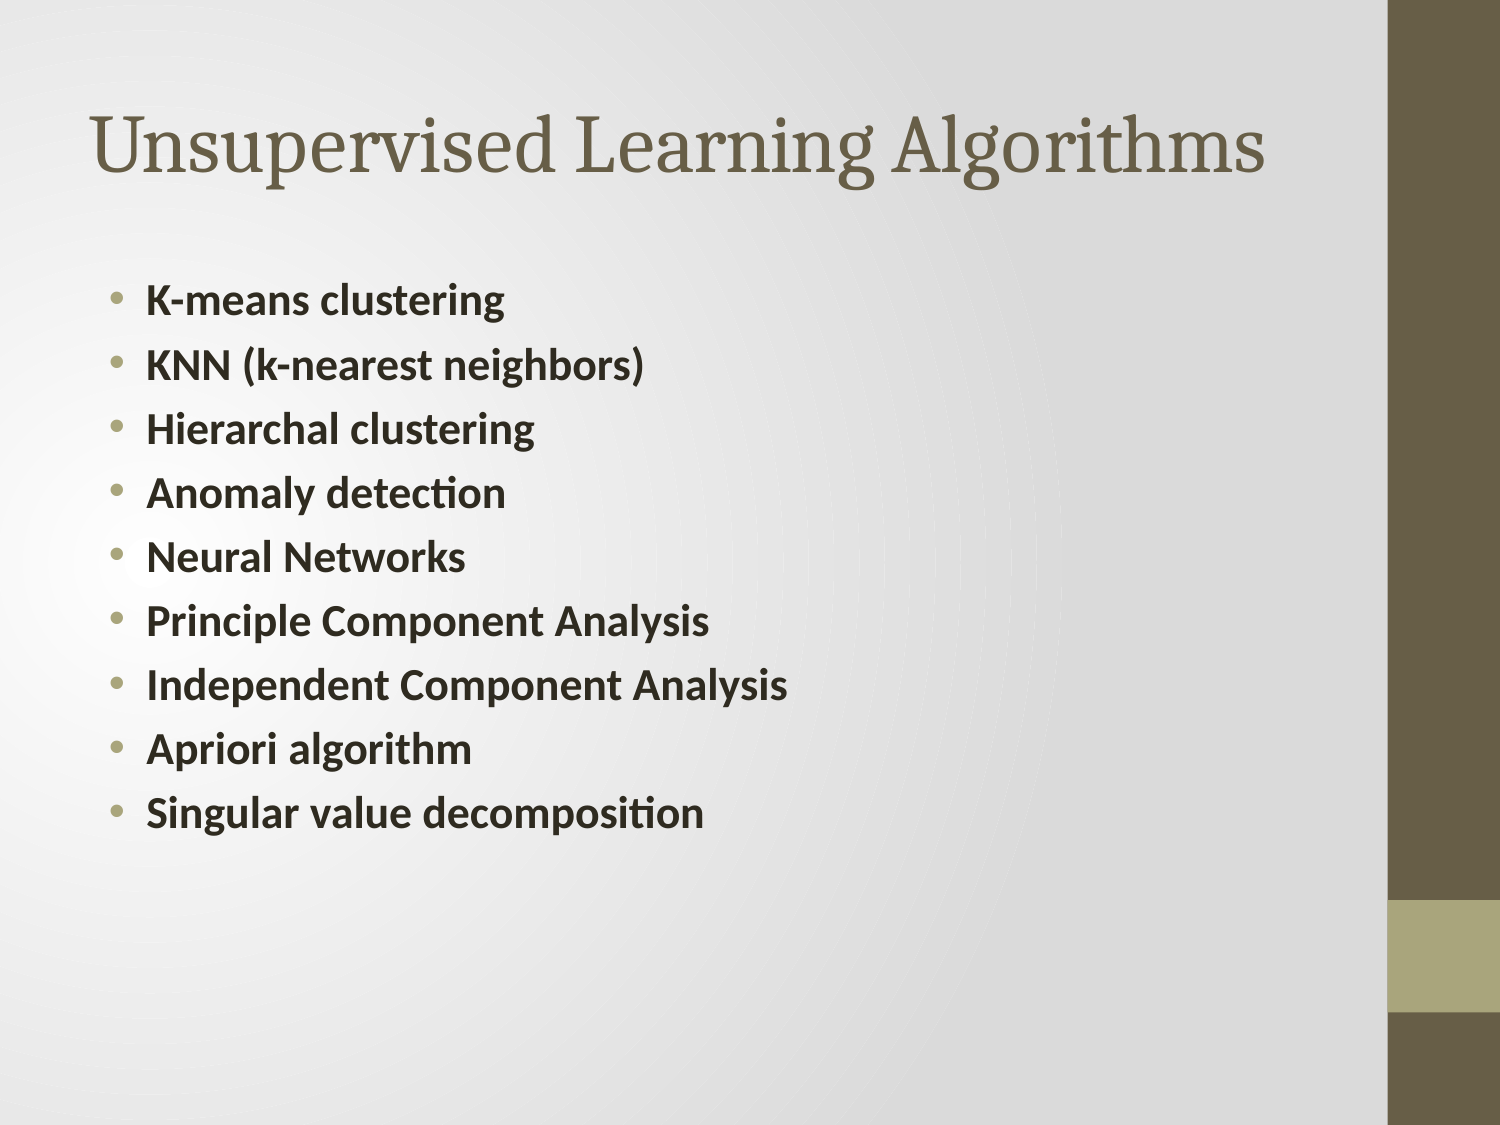

# Unsupervised Learning Algorithms
K-means clustering
KNN (k-nearest neighbors)
Hierarchal clustering
Anomaly detection
Neural Networks
Principle Component Analysis
Independent Component Analysis
Apriori algorithm
Singular value decomposition